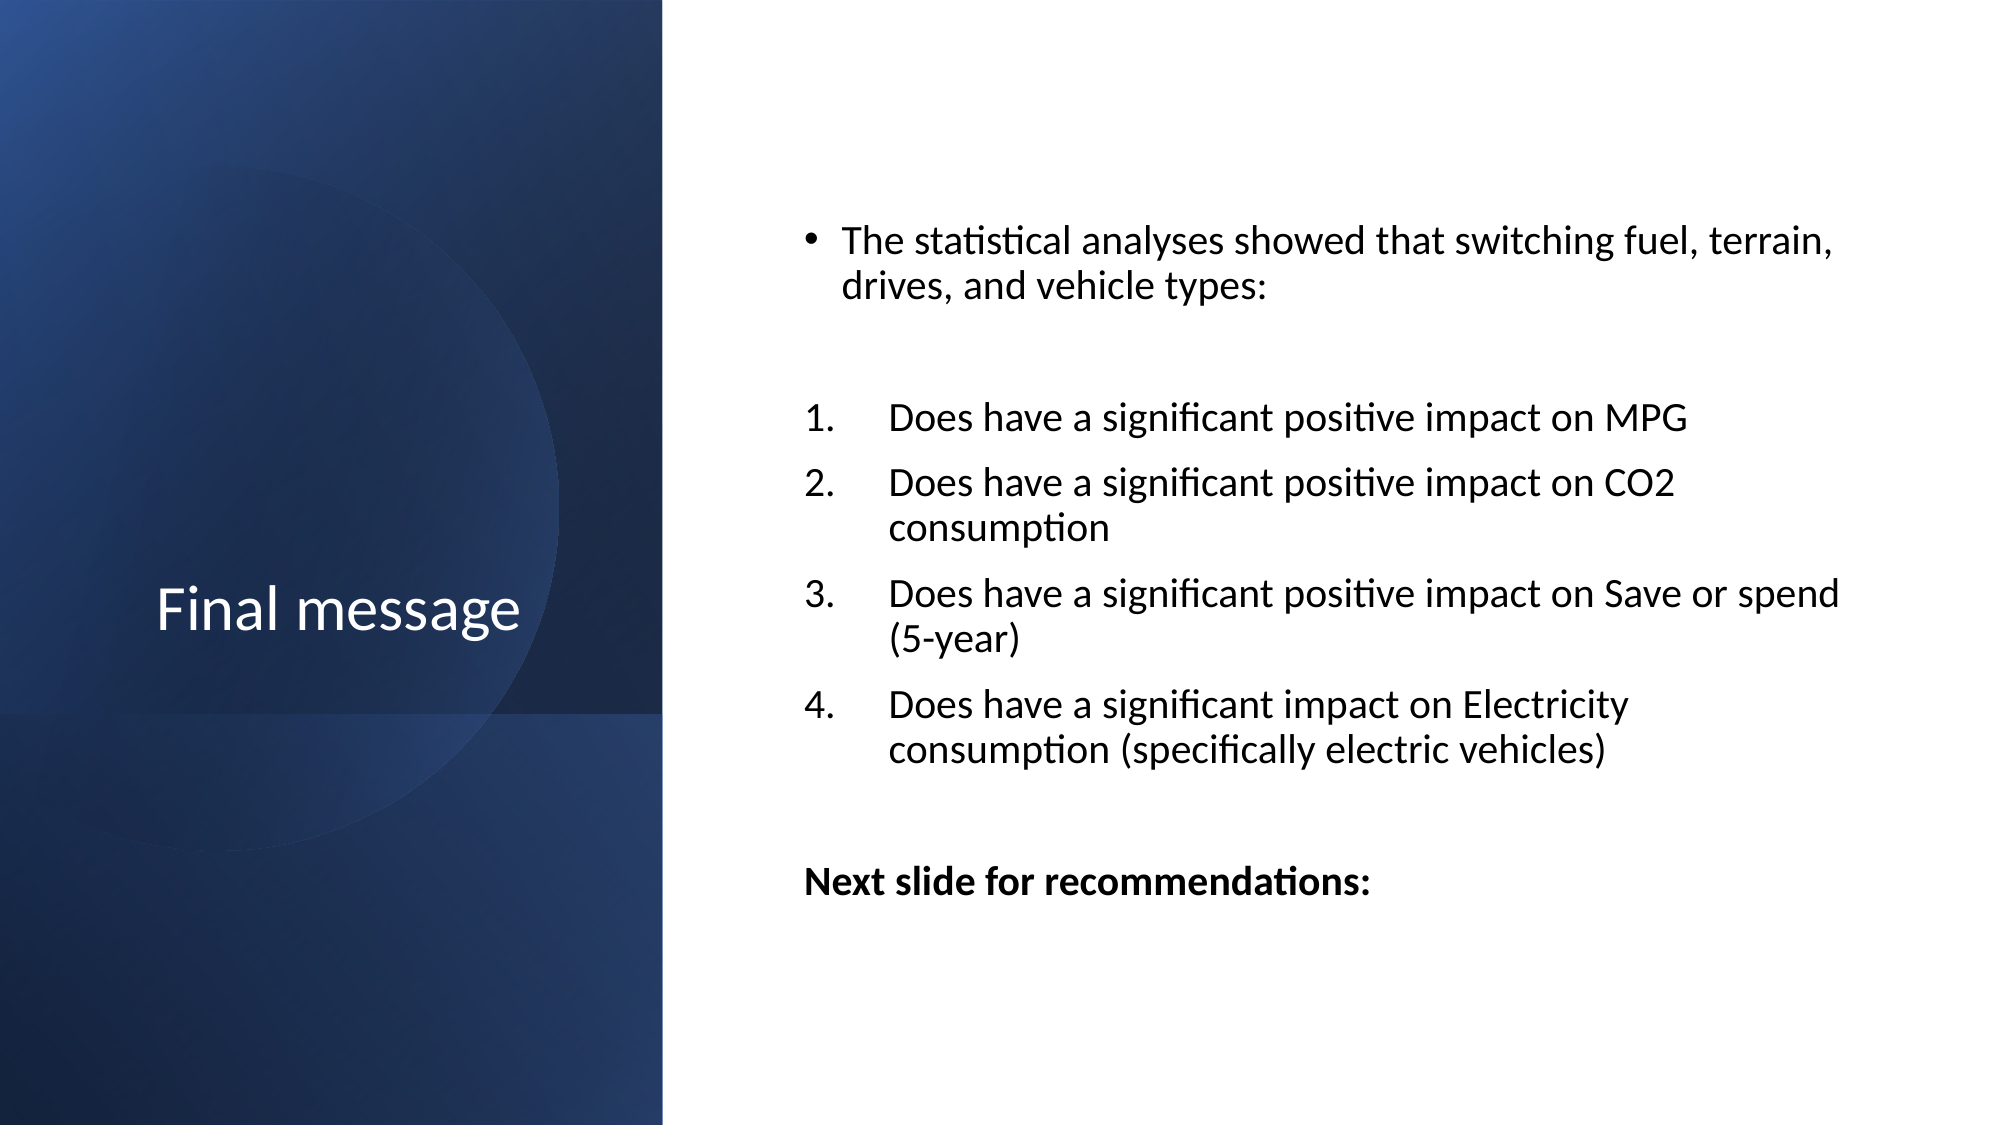

# Final message
The statistical analyses showed that switching fuel, terrain,  drives, and vehicle types:

Does have a significant positive impact on MPG
Does have a significant positive impact on CO2 consumption
Does have a significant positive impact on Save or spend (5-year)
Does have a significant impact on Electricity consumption (specifically electric vehicles)

Next slide for recommendations: